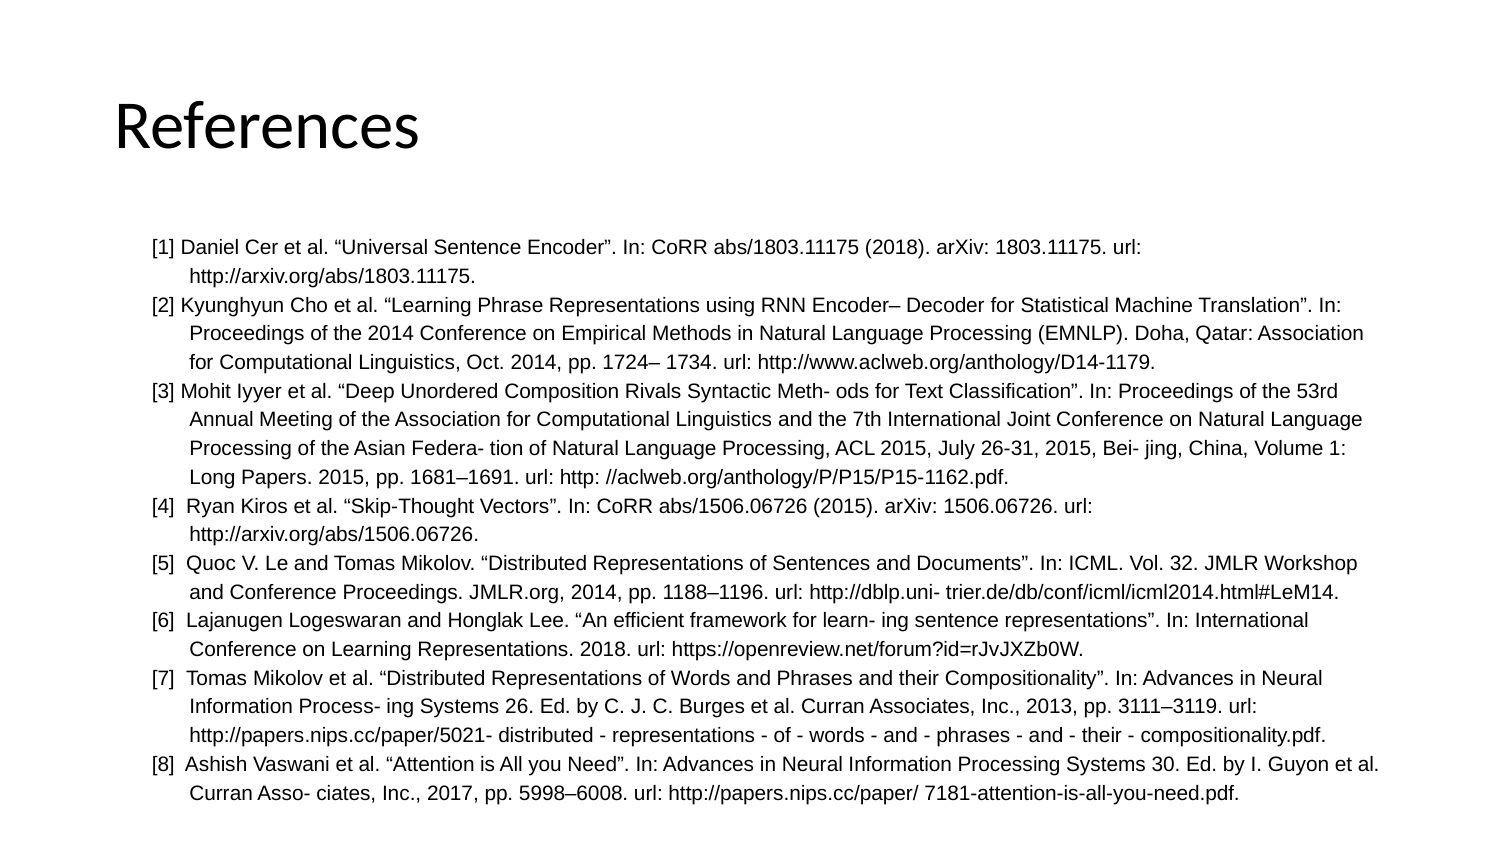

# References
[1] Daniel Cer et al. “Universal Sentence Encoder”. In: CoRR abs/1803.11175 (2018). arXiv: 1803.11175. url: http://arxiv.org/abs/1803.11175.
[2] Kyunghyun Cho et al. “Learning Phrase Representations using RNN Encoder– Decoder for Statistical Machine Translation”. In: Proceedings of the 2014 Conference on Empirical Methods in Natural Language Processing (EMNLP). Doha, Qatar: Association for Computational Linguistics, Oct. 2014, pp. 1724– 1734. url: http://www.aclweb.org/anthology/D14-1179.
[3] Mohit Iyyer et al. “Deep Unordered Composition Rivals Syntactic Meth- ods for Text Classification”. In: Proceedings of the 53rd Annual Meeting of the Association for Computational Linguistics and the 7th International Joint Conference on Natural Language Processing of the Asian Federa- tion of Natural Language Processing, ACL 2015, July 26-31, 2015, Bei- jing, China, Volume 1: Long Papers. 2015, pp. 1681–1691. url: http: //aclweb.org/anthology/P/P15/P15-1162.pdf.
[4]  Ryan Kiros et al. “Skip-Thought Vectors”. In: CoRR abs/1506.06726 (2015). arXiv: 1506.06726. url: http://arxiv.org/abs/1506.06726.
[5]  Quoc V. Le and Tomas Mikolov. “Distributed Representations of Sentences and Documents”. In: ICML. Vol. 32. JMLR Workshop and Conference Proceedings. JMLR.org, 2014, pp. 1188–1196. url: http://dblp.uni- trier.de/db/conf/icml/icml2014.html#LeM14.
[6]  Lajanugen Logeswaran and Honglak Lee. “An efficient framework for learn- ing sentence representations”. In: International Conference on Learning Representations. 2018. url: https://openreview.net/forum?id=rJvJXZb0W.
[7]  Tomas Mikolov et al. “Distributed Representations of Words and Phrases and their Compositionality”. In: Advances in Neural Information Process- ing Systems 26. Ed. by C. J. C. Burges et al. Curran Associates, Inc., 2013, pp. 3111–3119. url: http://papers.nips.cc/paper/5021- distributed - representations - of - words - and - phrases - and - their - compositionality.pdf.
[8]  Ashish Vaswani et al. “Attention is All you Need”. In: Advances in Neural Information Processing Systems 30. Ed. by I. Guyon et al. Curran Asso- ciates, Inc., 2017, pp. 5998–6008. url: http://papers.nips.cc/paper/ 7181-attention-is-all-you-need.pdf.